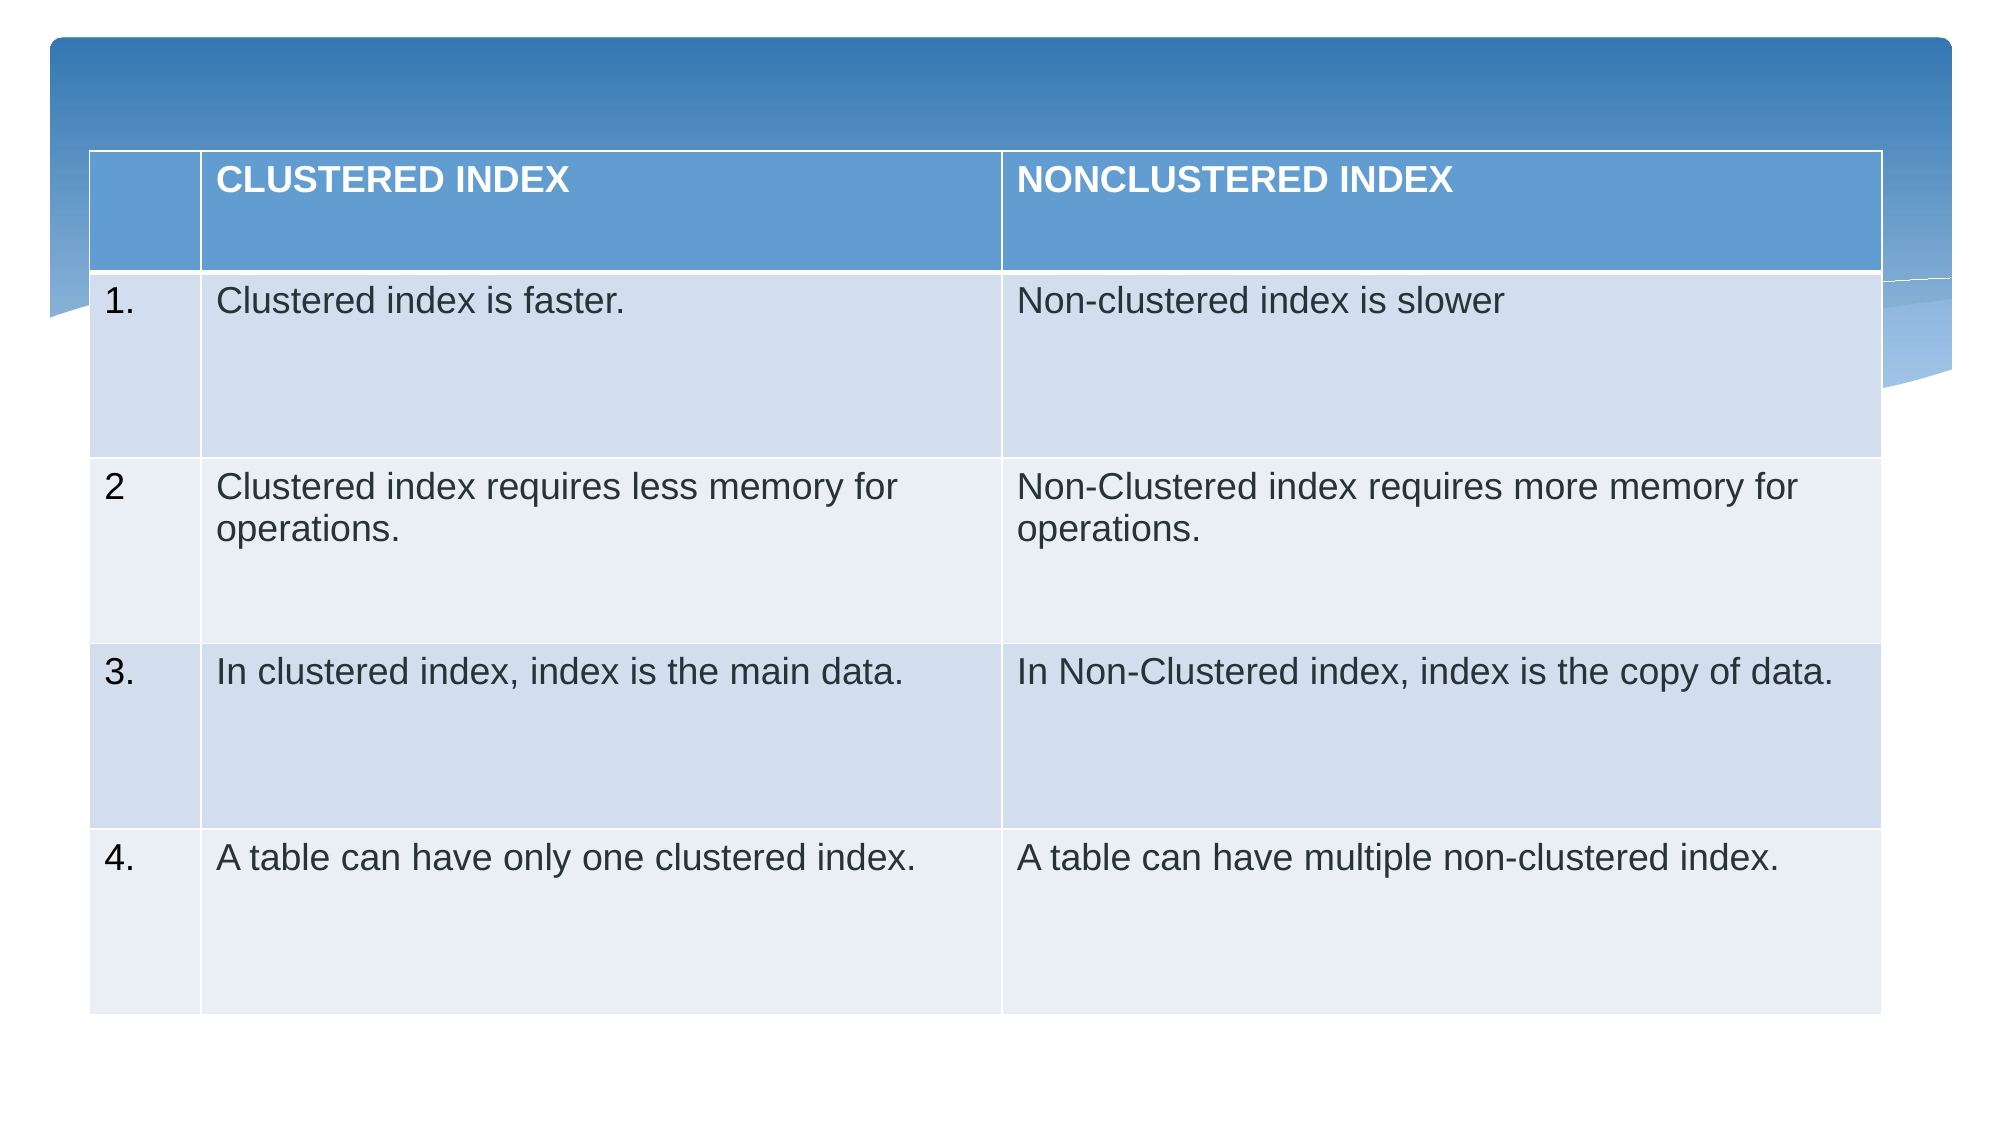

|  | CLUSTERED INDEX | NONCLUSTERED INDEX |
| --- | --- | --- |
| 1. | Clustered index is faster. | Non-clustered index is slower |
| 2 | Clustered index requires less memory for operations. | Non-Clustered index requires more memory for operations. |
| 3. | In clustered index, index is the main data. | In Non-Clustered index, index is the copy of data. |
| 4. | A table can have only one clustered index. | A table can have multiple non-clustered index. |